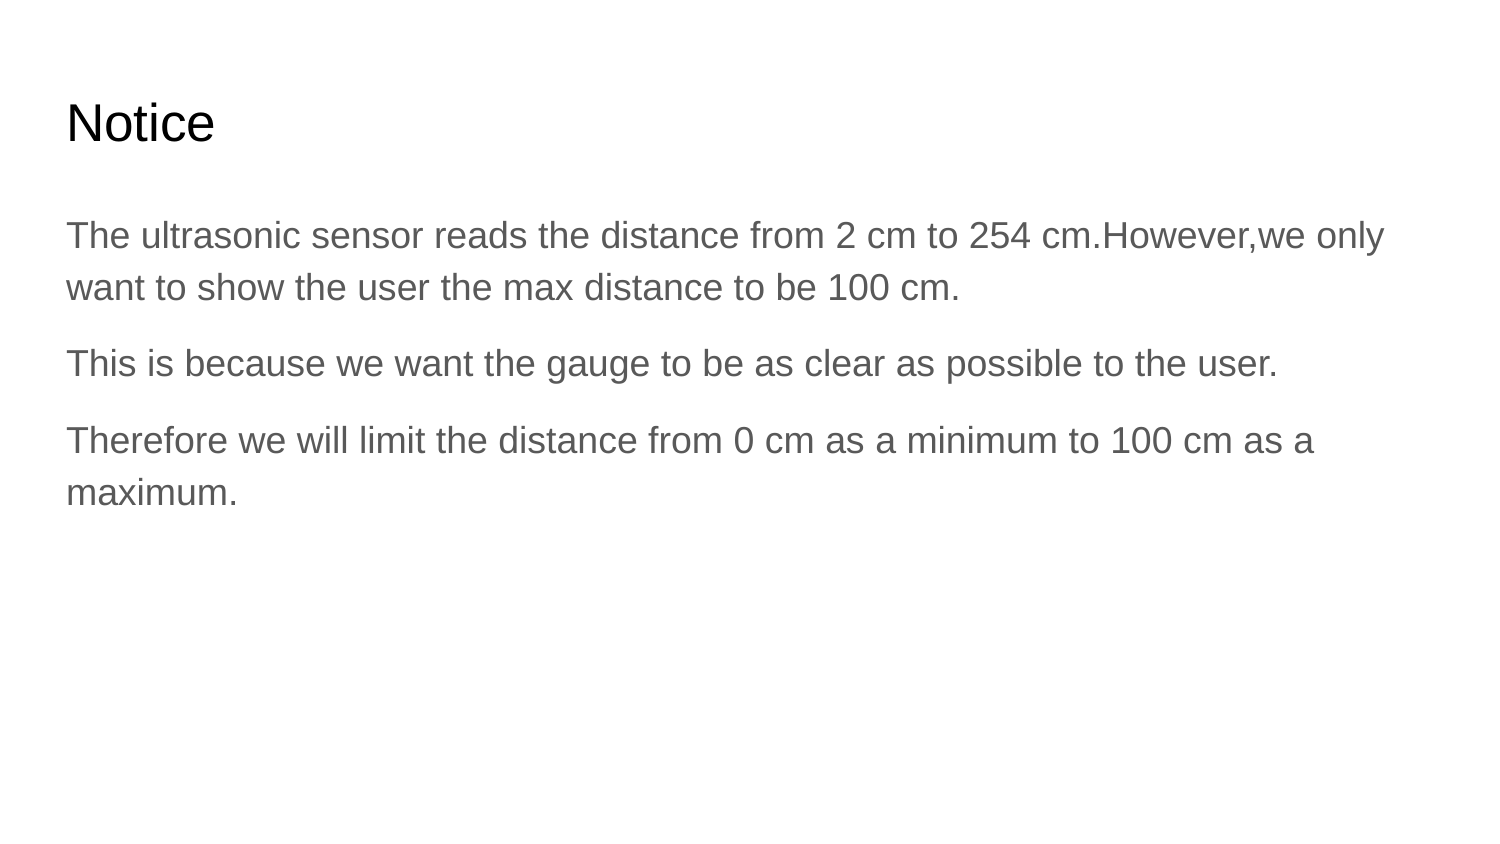

# Notice
The ultrasonic sensor reads the distance from 2 cm to 254 cm.However,we only want to show the user the max distance to be 100 cm.
This is because we want the gauge to be as clear as possible to the user.
Therefore we will limit the distance from 0 cm as a minimum to 100 cm as a maximum.